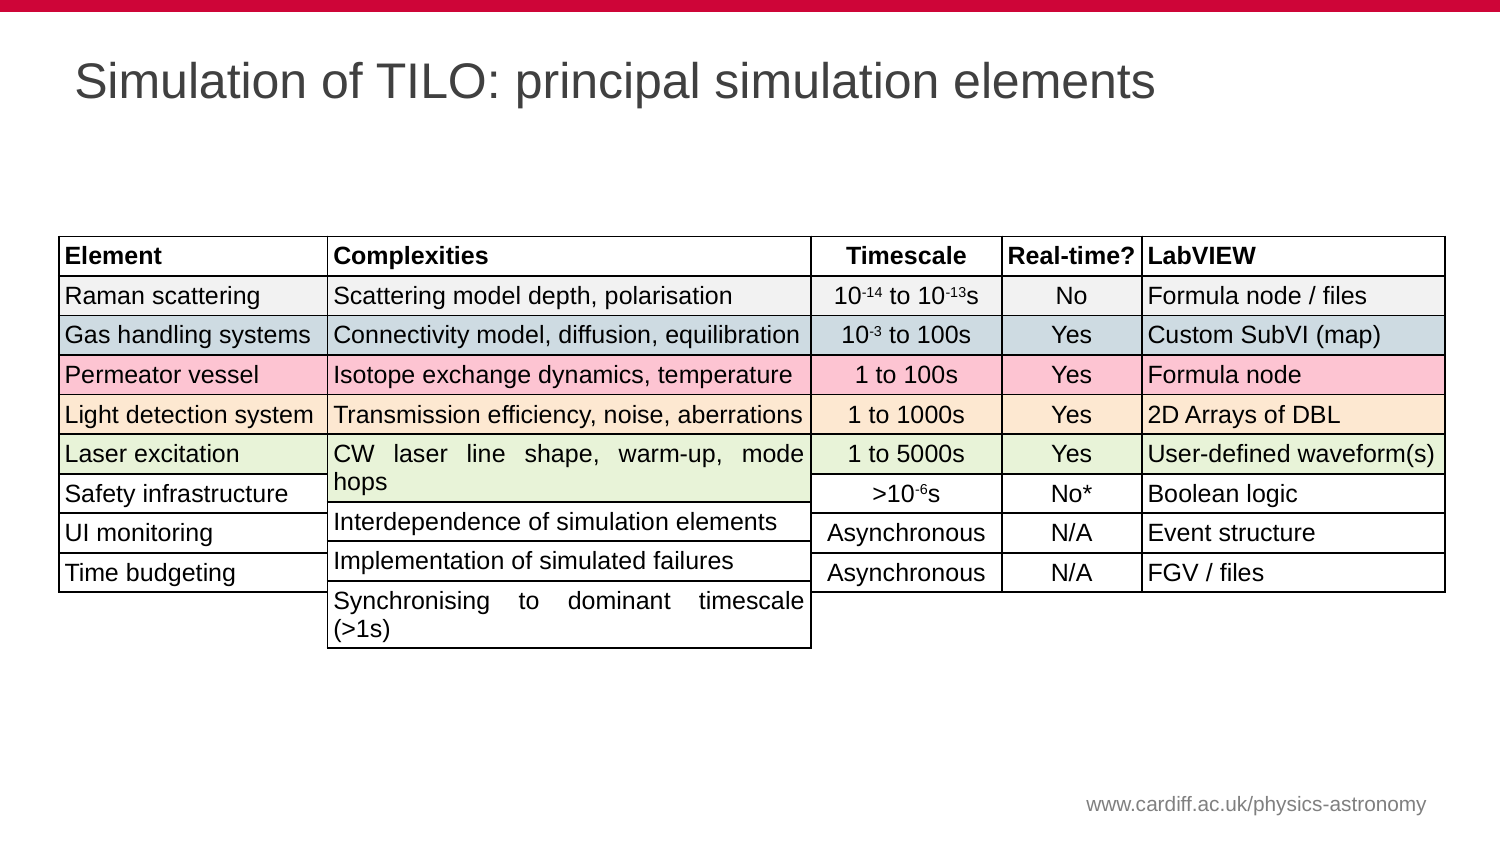

# Simulation of TILO: principal simulation elements
| Element |
| --- |
| Raman scattering |
| Gas handling systems |
| Permeator vessel |
| Light detection system |
| Laser excitation |
| Safety infrastructure |
| UI monitoring |
| Time budgeting |
| Complexities |
| --- |
| Scattering model depth, polarisation |
| Connectivity model, diffusion, equilibration |
| Isotope exchange dynamics, temperature |
| Transmission efficiency, noise, aberrations |
| CW laser line shape, warm-up, mode hops |
| Interdependence of simulation elements |
| Implementation of simulated failures |
| Synchronising to dominant timescale (>1s) |
| Timescale |
| --- |
| 10-14 to 10-13s |
| 10-3 to 100s |
| 1 to 100s |
| 1 to 1000s |
| 1 to 5000s |
| >10-6s |
| Asynchronous |
| Asynchronous |
| Real-time? |
| --- |
| No |
| Yes |
| Yes |
| Yes |
| Yes |
| No\* |
| N/A |
| N/A |
| LabVIEW |
| --- |
| Formula node / files |
| Custom SubVI (map) |
| Formula node |
| 2D Arrays of DBL |
| User-defined waveform(s) |
| Boolean logic |
| Event structure |
| FGV / files |